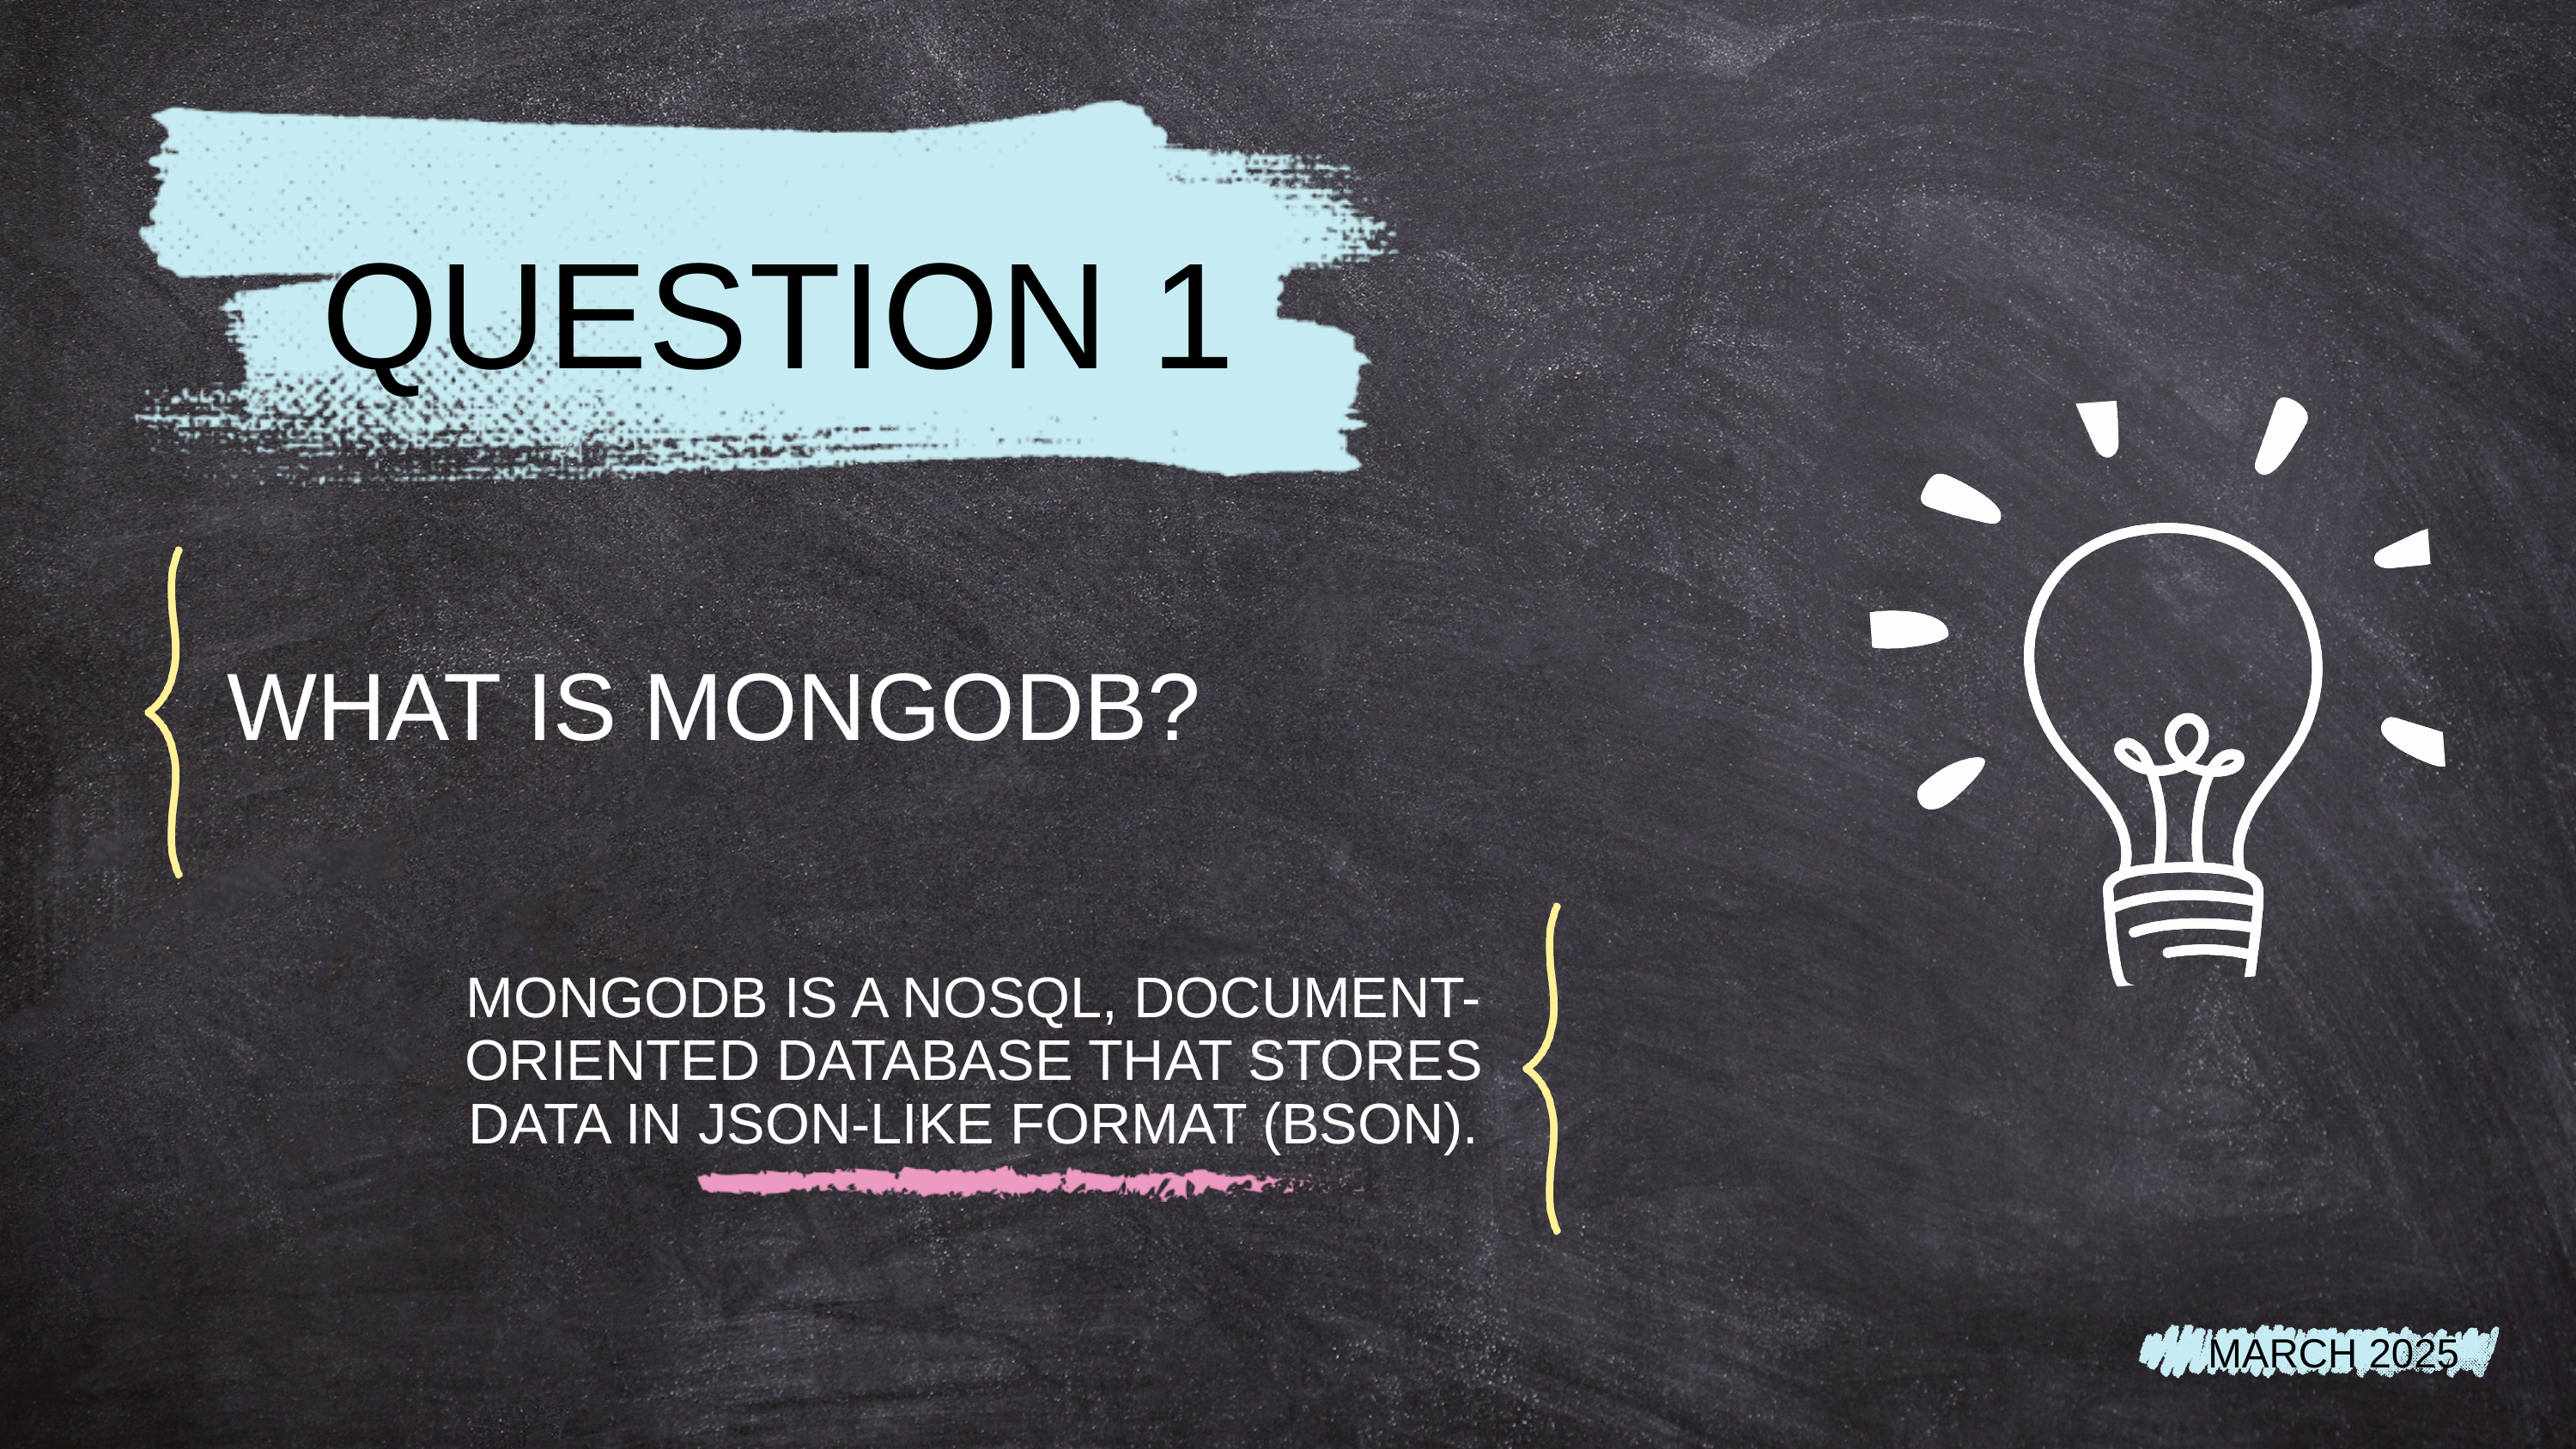

QUESTION 1

WHAT IS MONGODB?

MONGODB IS A NOSQL, DOCUMENT-ORIENTED DATABASE THAT STORES DATA IN JSON-LIKE FORMAT (BSON).

MARCH 2025